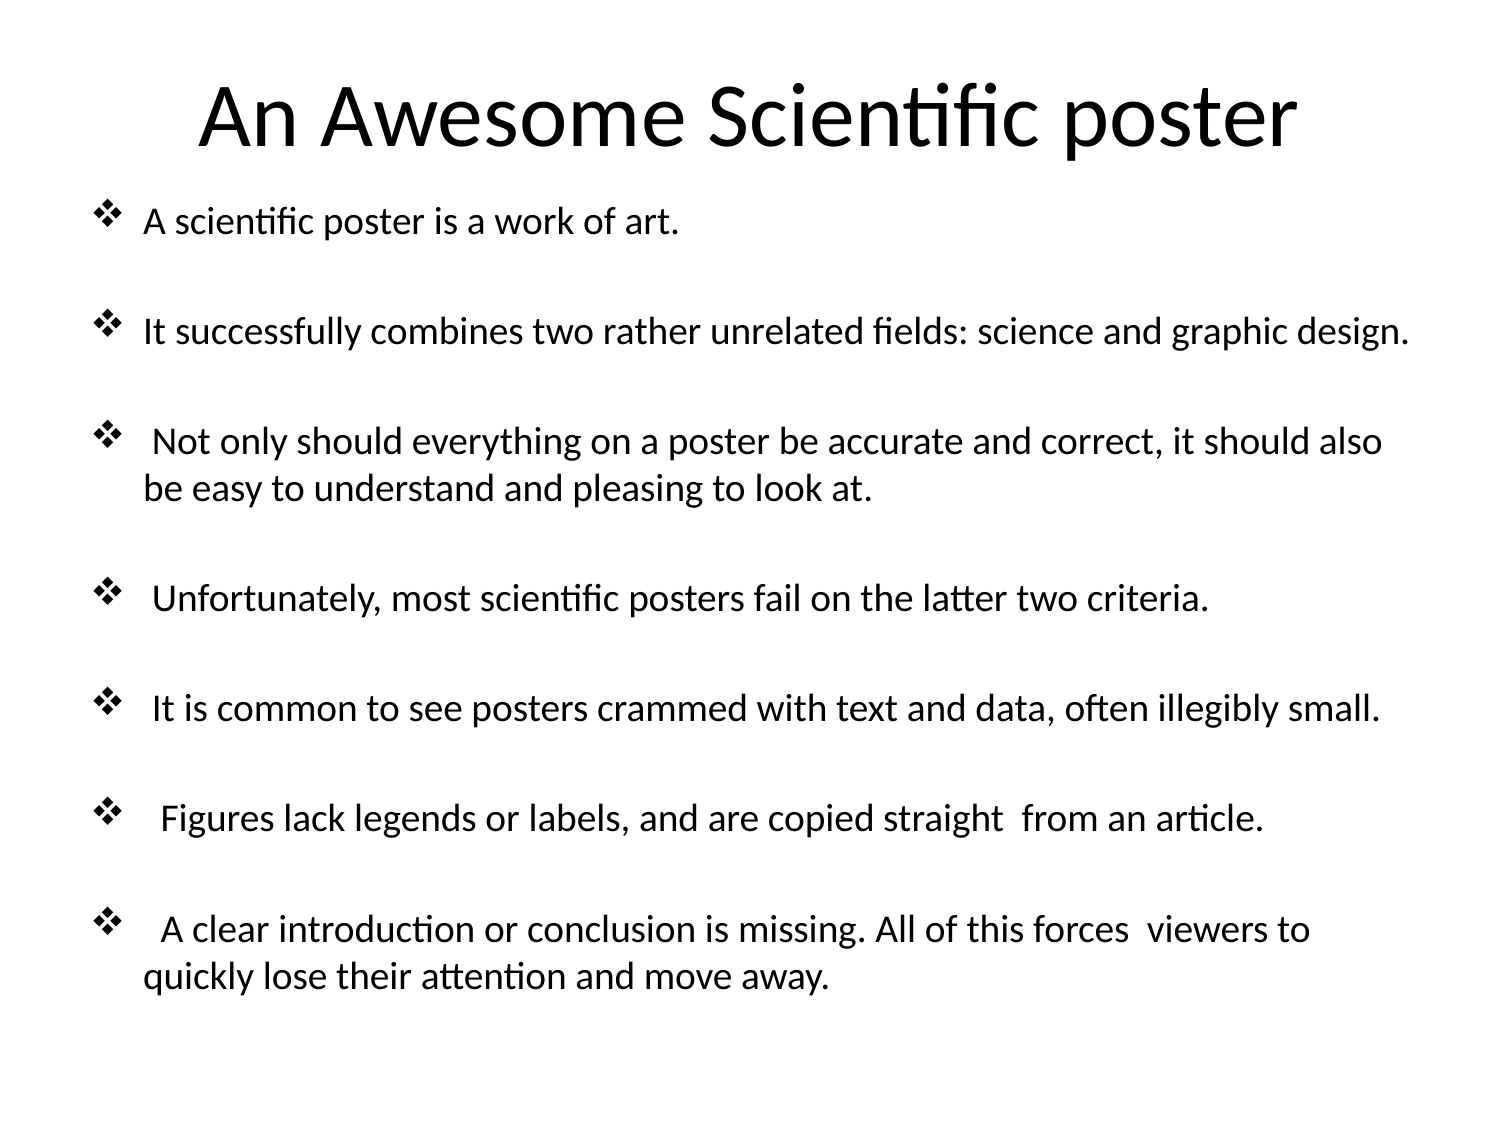

# An Awesome Scientific poster
A scientific poster is a work of art.

It successfully combines two rather unrelated fields: science and graphic design.

 Not only should everything on a poster be accurate and correct, it should also be easy to understand and pleasing to look at.

 Unfortunately, most scientific posters fail on the latter two criteria.

 It is common to see posters crammed with text and data, often illegibly small.

  Figures lack legends or labels, and are copied straight  from an article.

  A clear introduction or conclusion is missing. All of this forces  viewers to quickly lose their attention and move away.